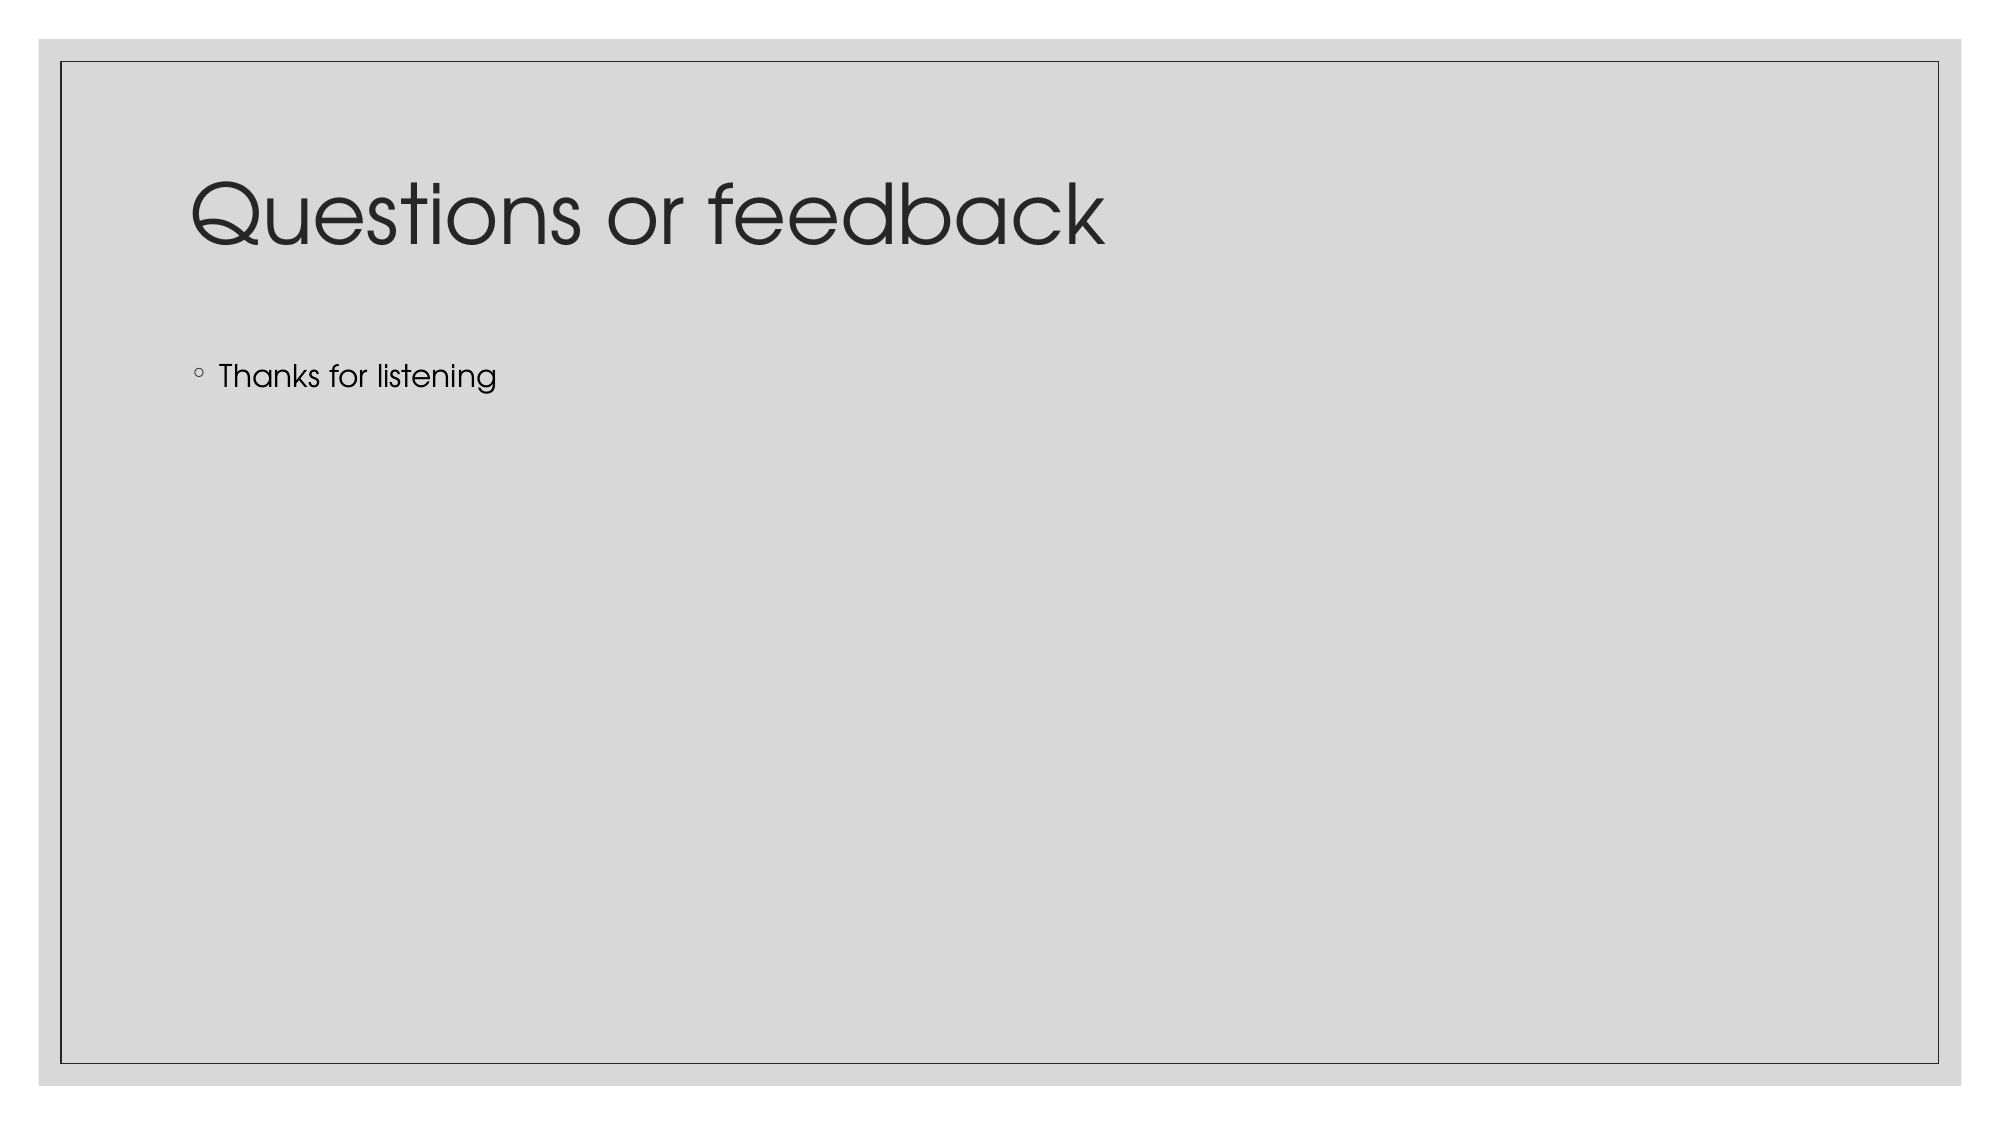

# Questions or feedback
Thanks for listening